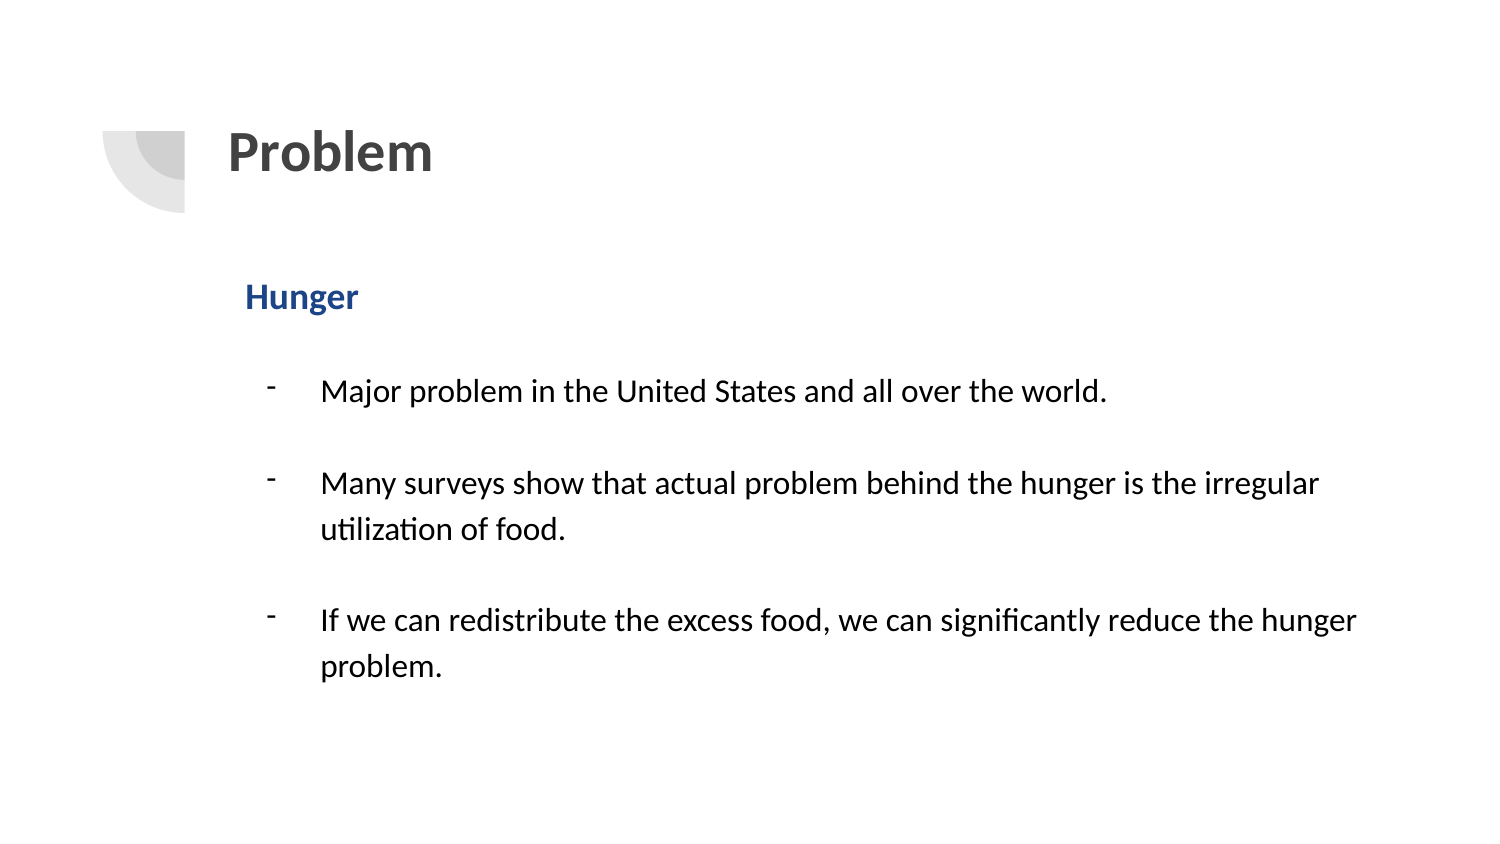

# Problem
Hunger

Major problem in the United States and all over the world.

Many surveys show that actual problem behind the hunger is the irregular utilization of food.

If we can redistribute the excess food, we can significantly reduce the hunger problem.